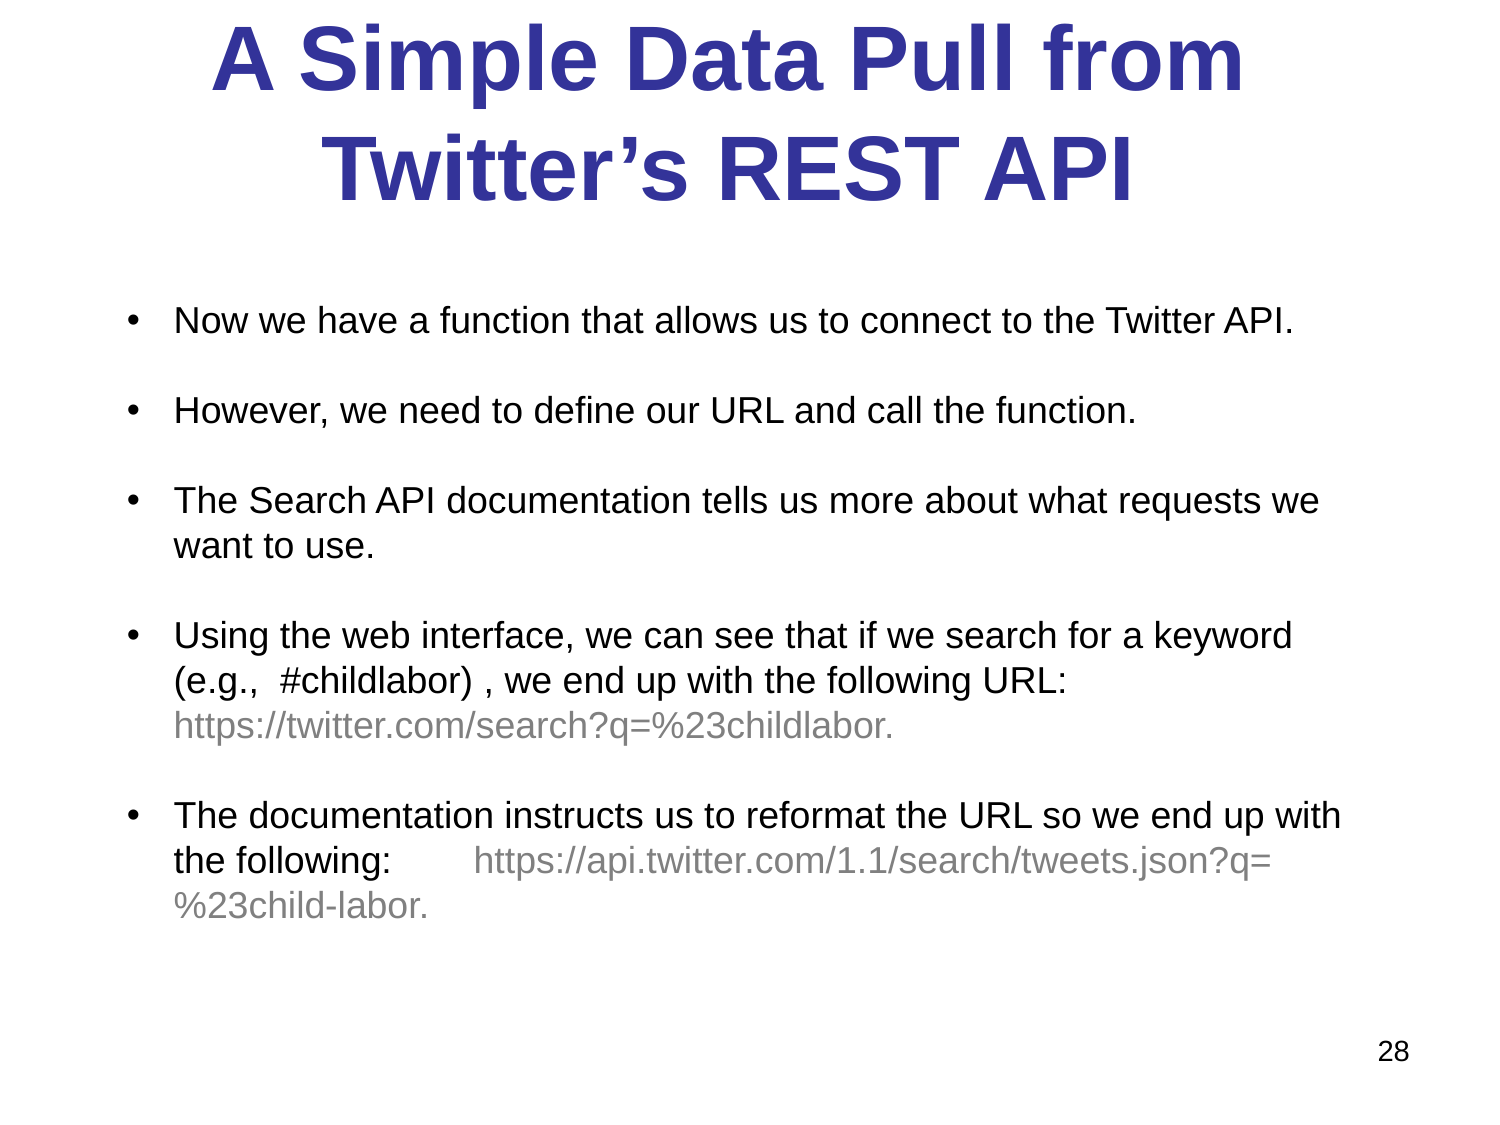

# A Simple Data Pull from Twitter’s REST API

Now we have a function that allows us to connect to the Twitter API.

However, we need to define our URL and call the function.

The Search API documentation tells us more about what requests we want to use.

Using the web interface, we can see that if we search for a keyword (e.g.,  #childlabor) , we end up with the following URL: 	https://twitter.com/search?q=%23childlabor.

The documentation instructs us to reformat the URL so we end up with the following: 	https://api.twitter.com/1.1/search/tweets.json?q=%23child‐labor.
28